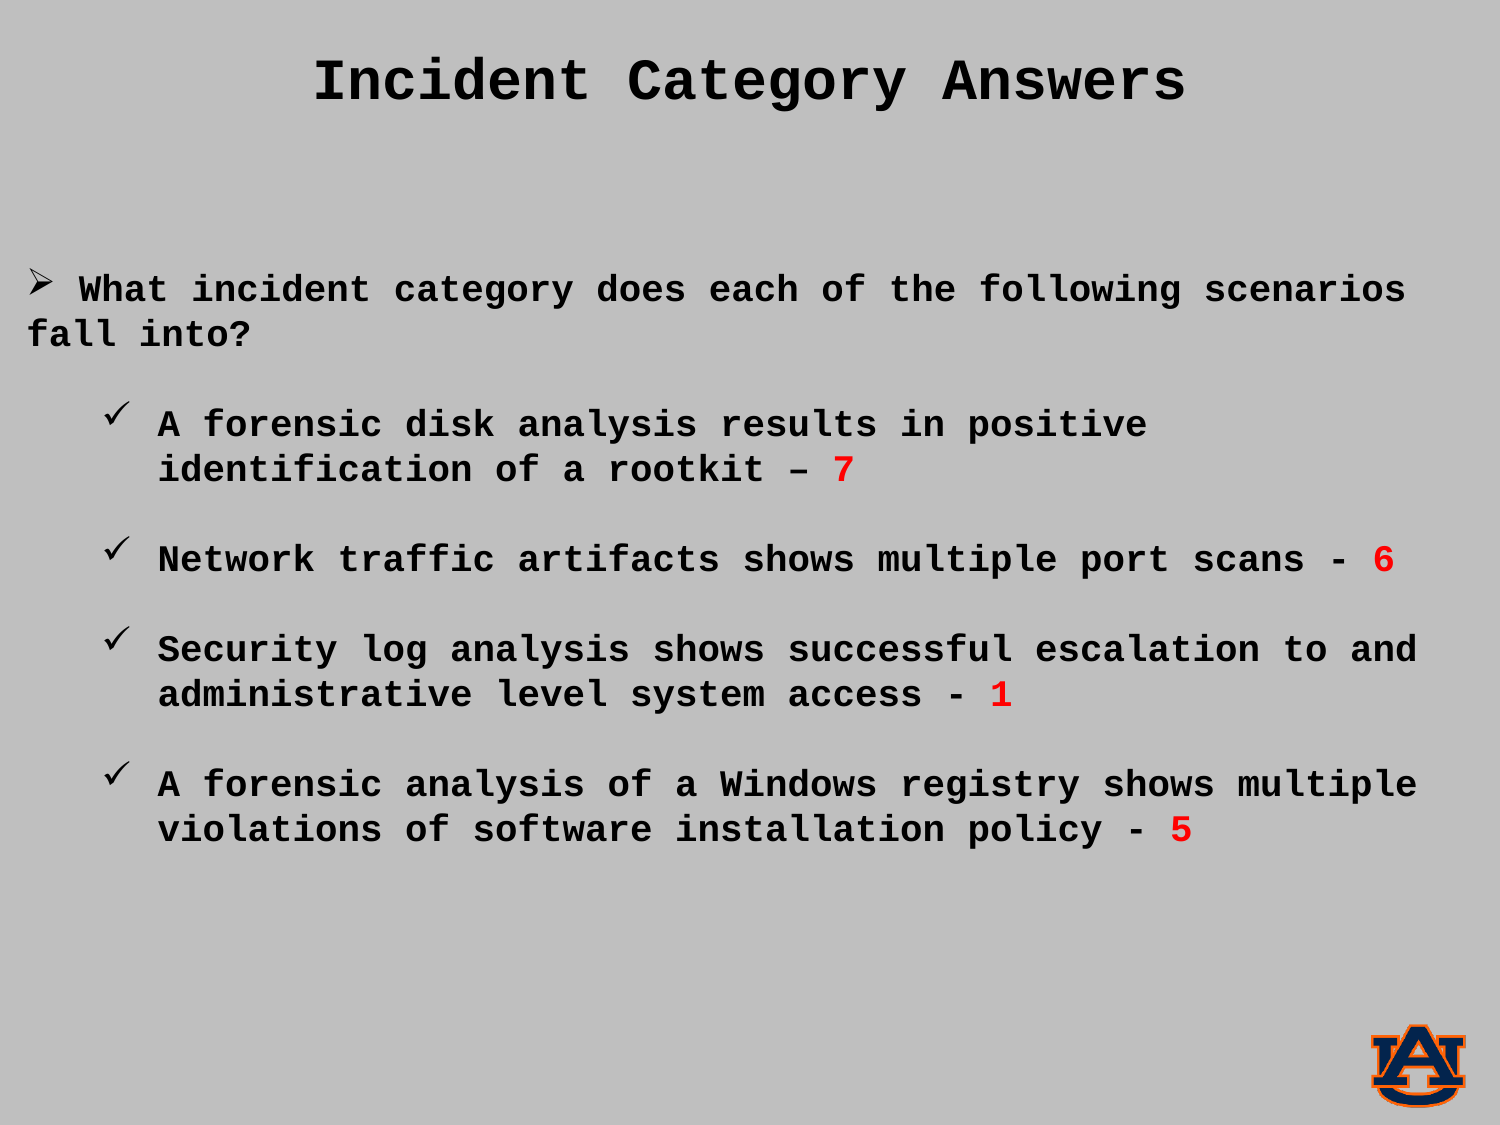

Incident Category Answers
 What incident category does each of the following scenarios fall into?

A forensic disk analysis results in positive identification of a rootkit – 7

Network traffic artifacts shows multiple port scans - 6

Security log analysis shows successful escalation to and administrative level system access - 1

A forensic analysis of a Windows registry shows multiple violations of software installation policy - 5